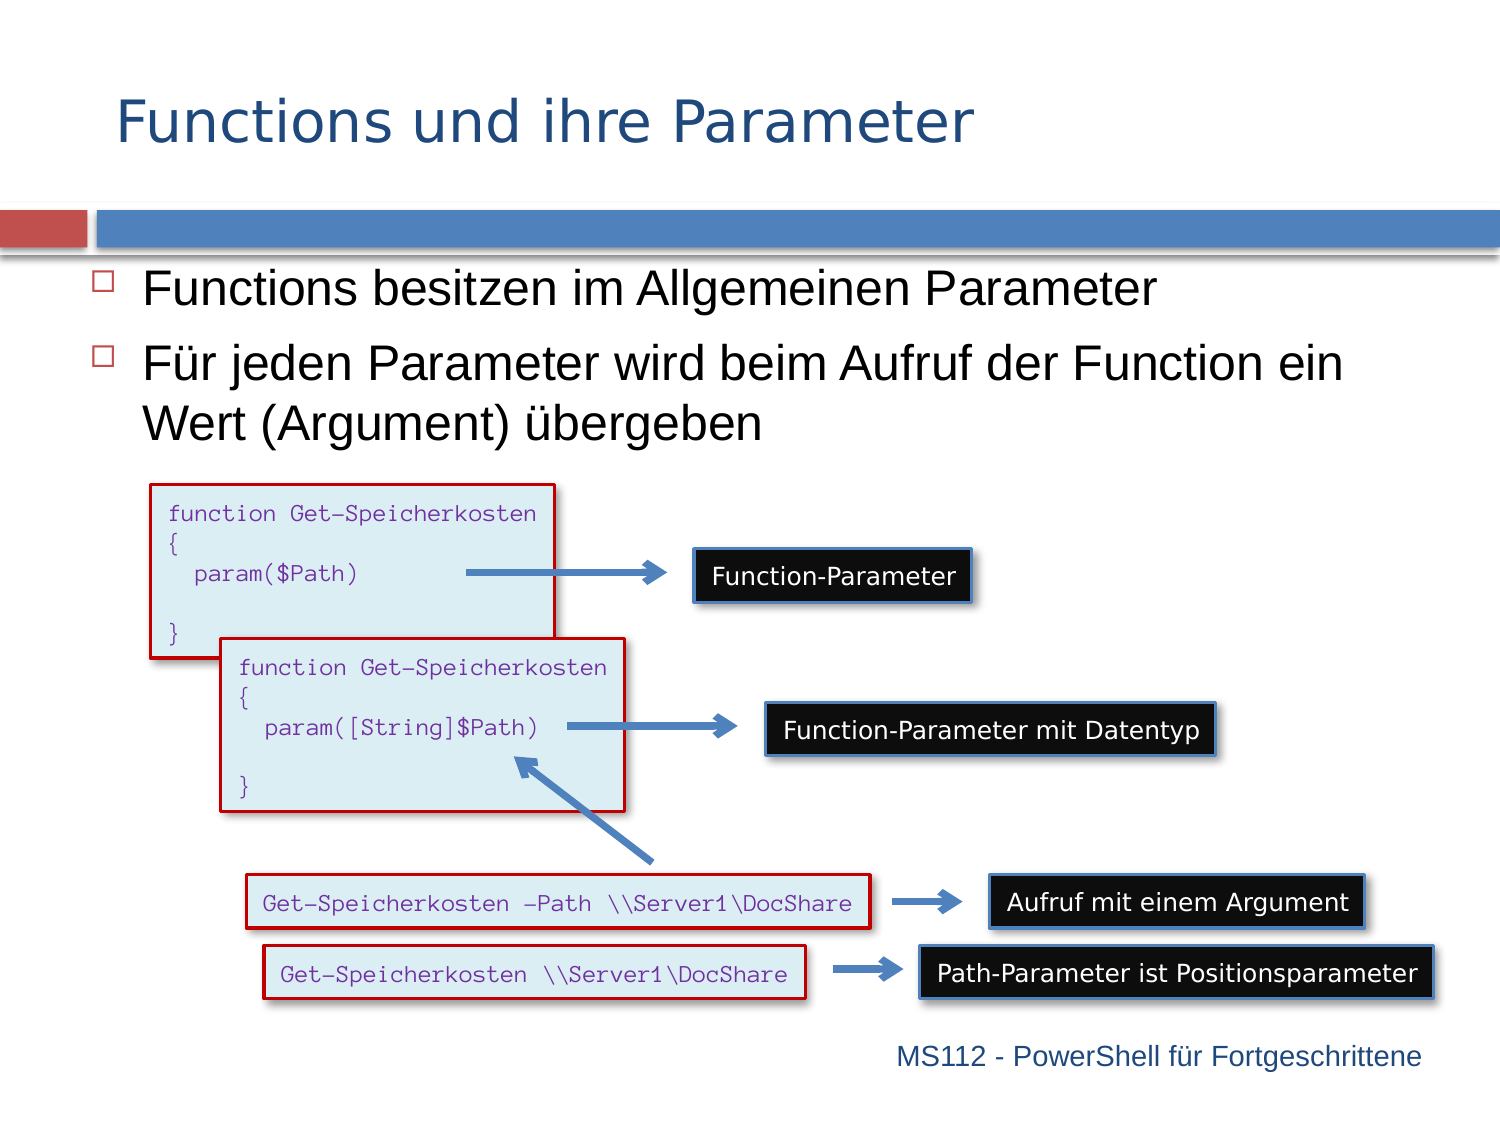

# Functions und ihre Parameter
Functions besitzen im Allgemeinen Parameter
Für jeden Parameter wird beim Aufruf der Function ein Wert (Argument) übergeben
function Get-Speicherkosten
{
  param($Path)

}
Function-Parameter
function Get-Speicherkosten
{
  param([String]$Path)

}
Function-Parameter mit Datentyp
Get-Speicherkosten –Path \\Server1\DocShare
Aufruf mit einem Argument
Get-Speicherkosten \\Server1\DocShare
Path-Parameter ist Positionsparameter
MS112 - PowerShell für Fortgeschrittene